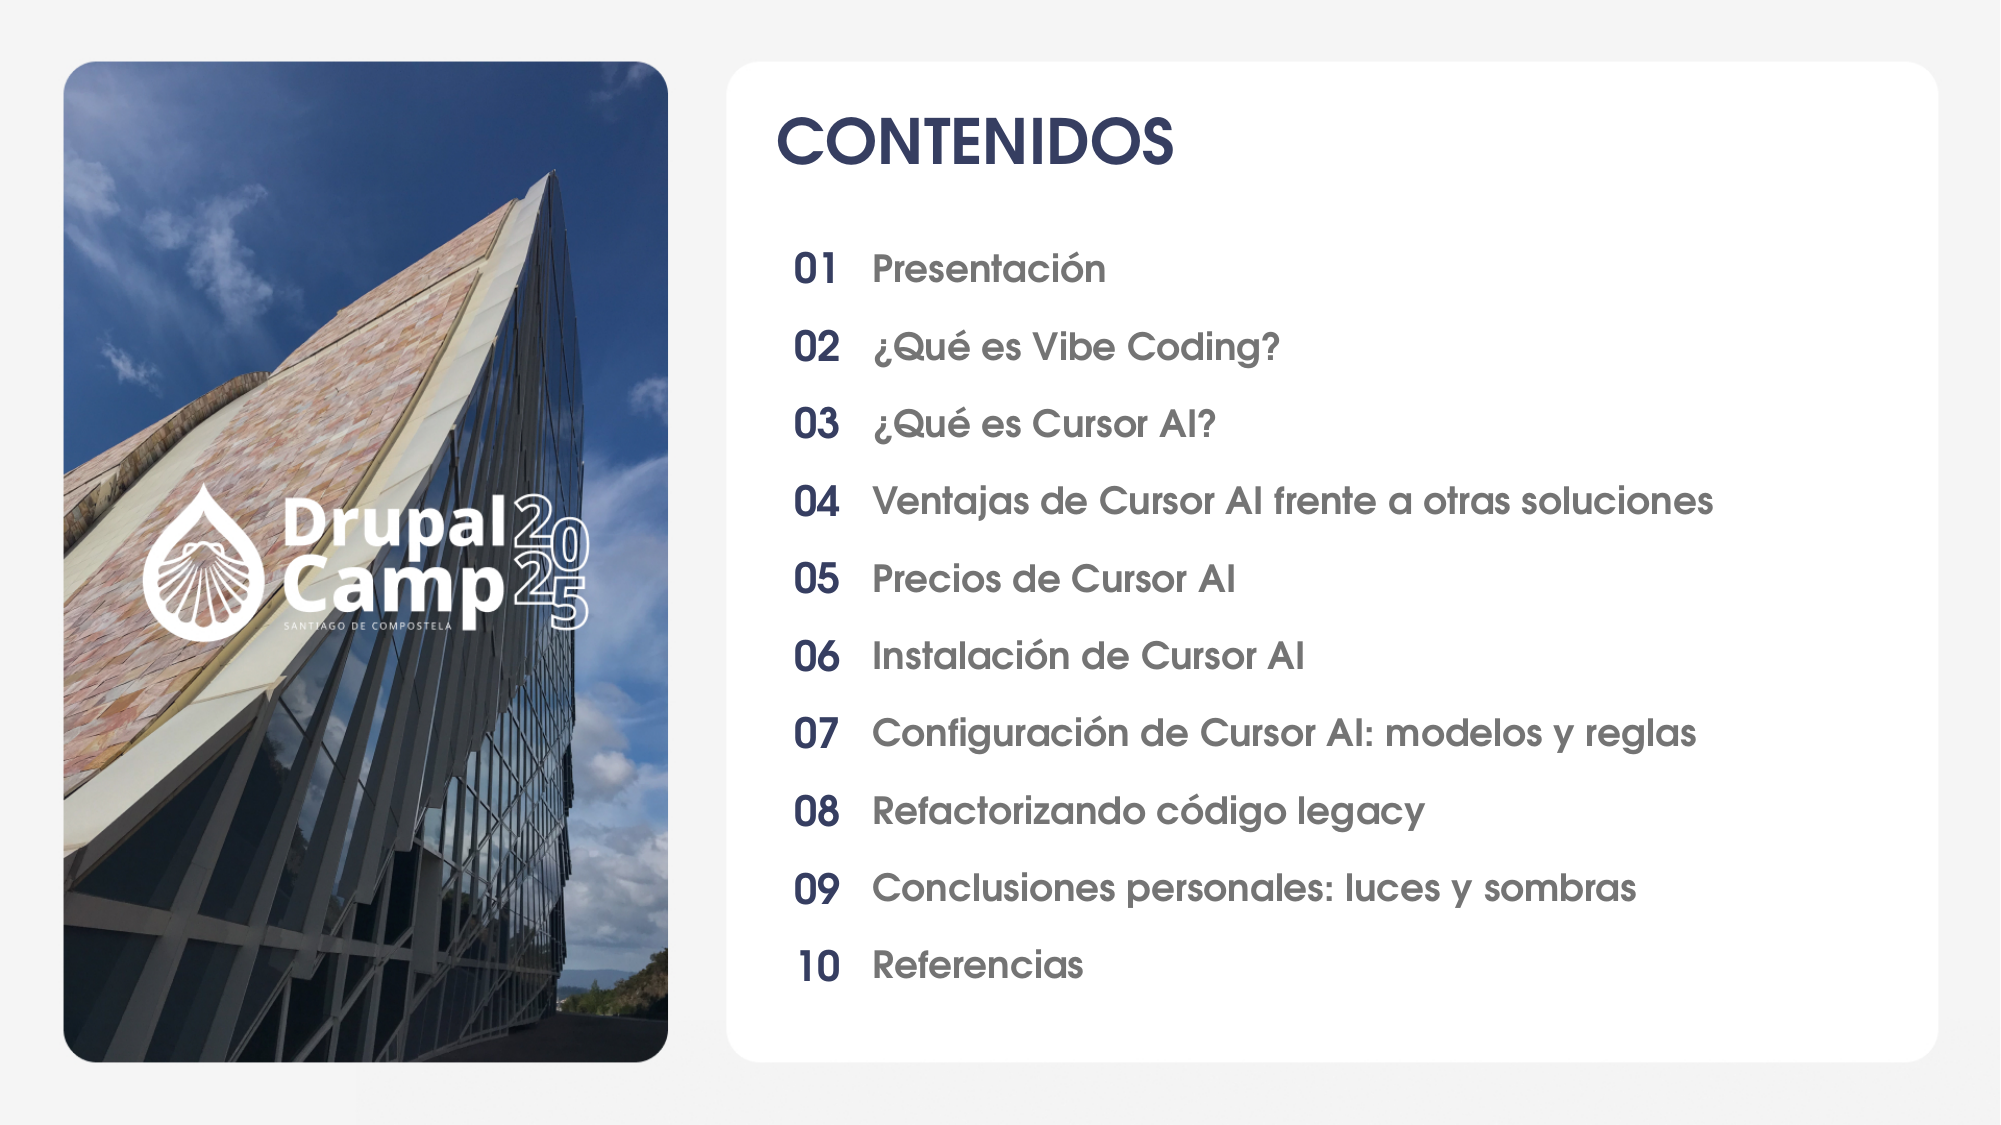

CONTENIDOS
01
Presentación
02
¿Qué es Vibe Coding?
03
¿Qué es Cursor AI?
04
Ventajas de Cursor AI frente a otras soluciones
05
Precios de Cursor AI
06
Instalación de Cursor AI
07
Configuración de Cursor AI: modelos y reglas
08
Refactorizando código legacy
09
Conclusiones personales: luces y sombras
10
Referencias